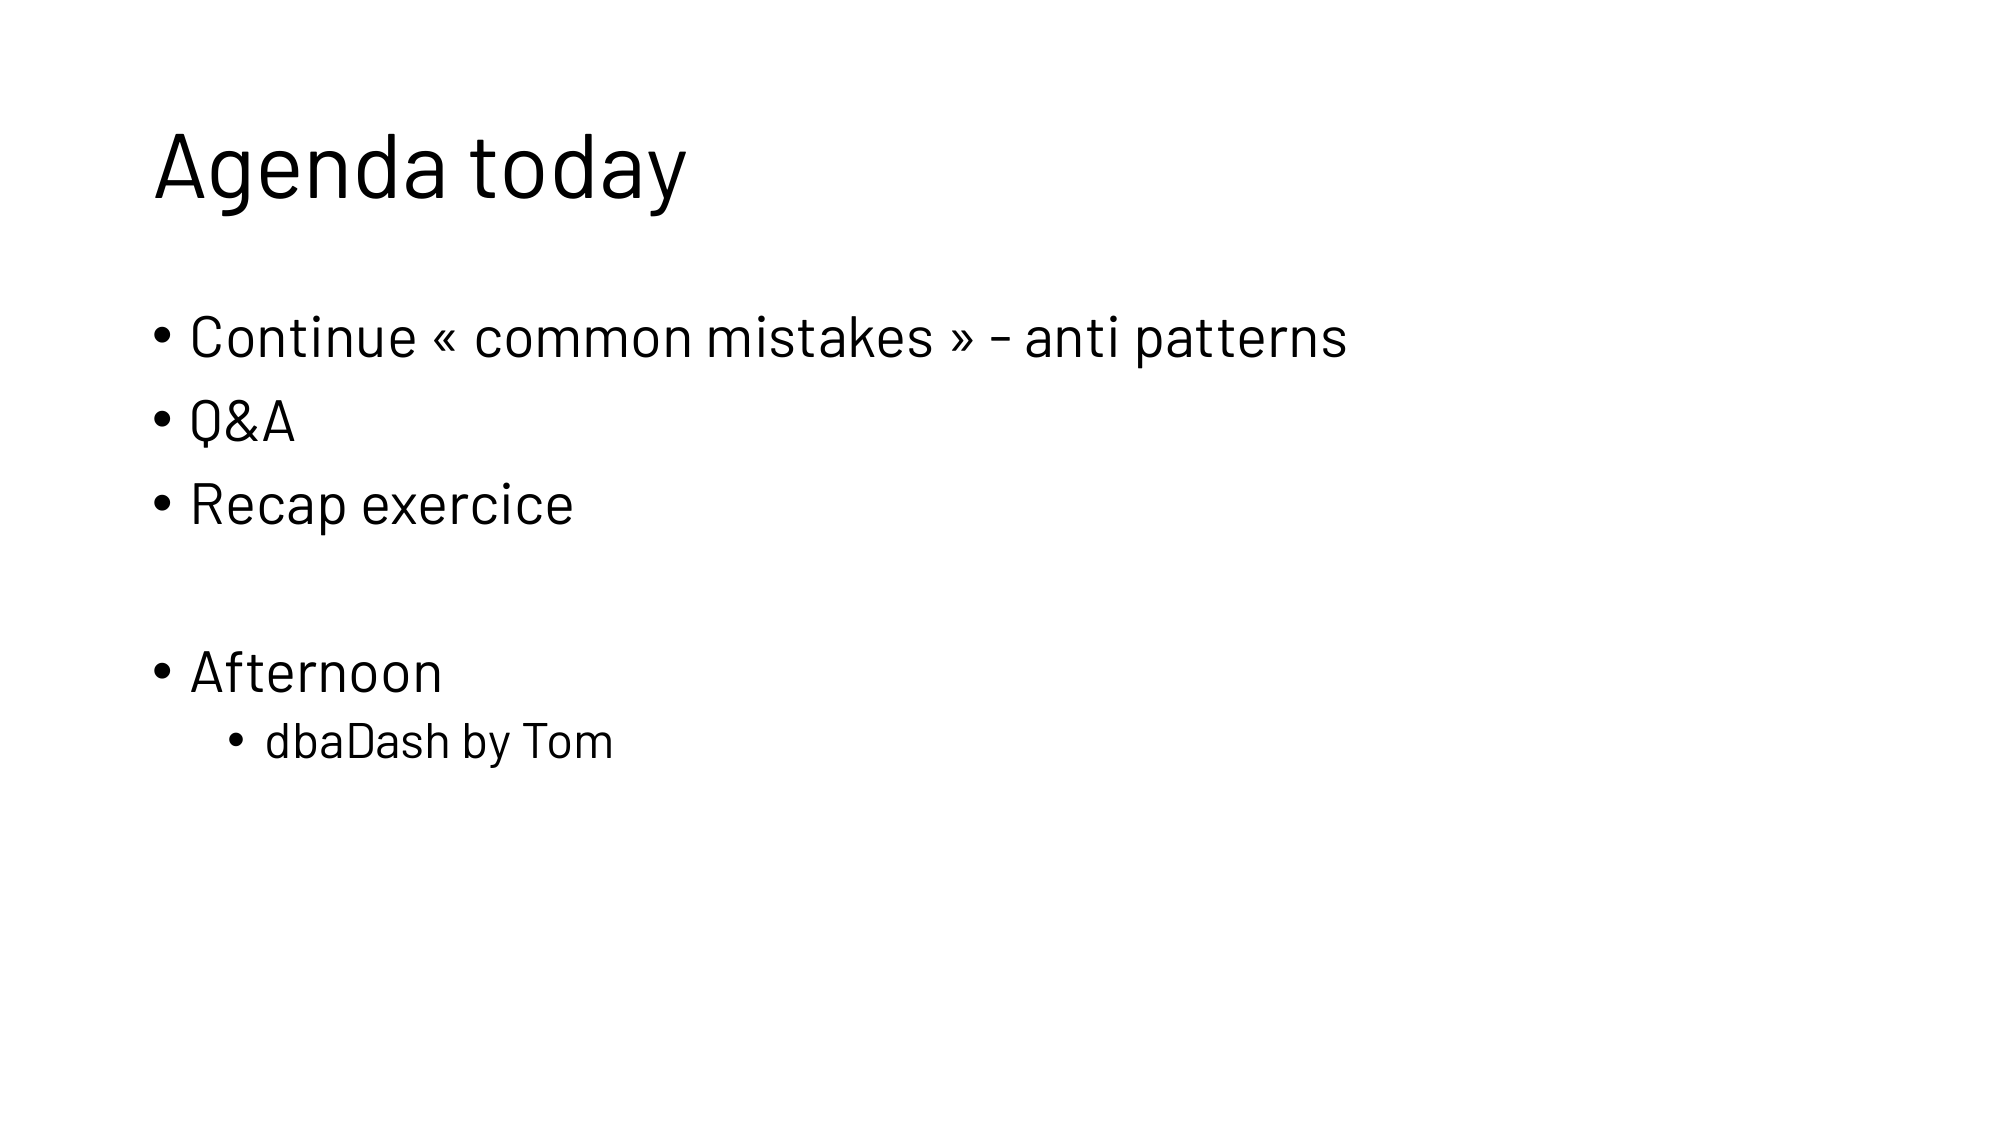

# Agenda today
Continue « common mistakes » - anti patterns
Q&A
Recap exercice

Afternoon
dbaDash by Tom